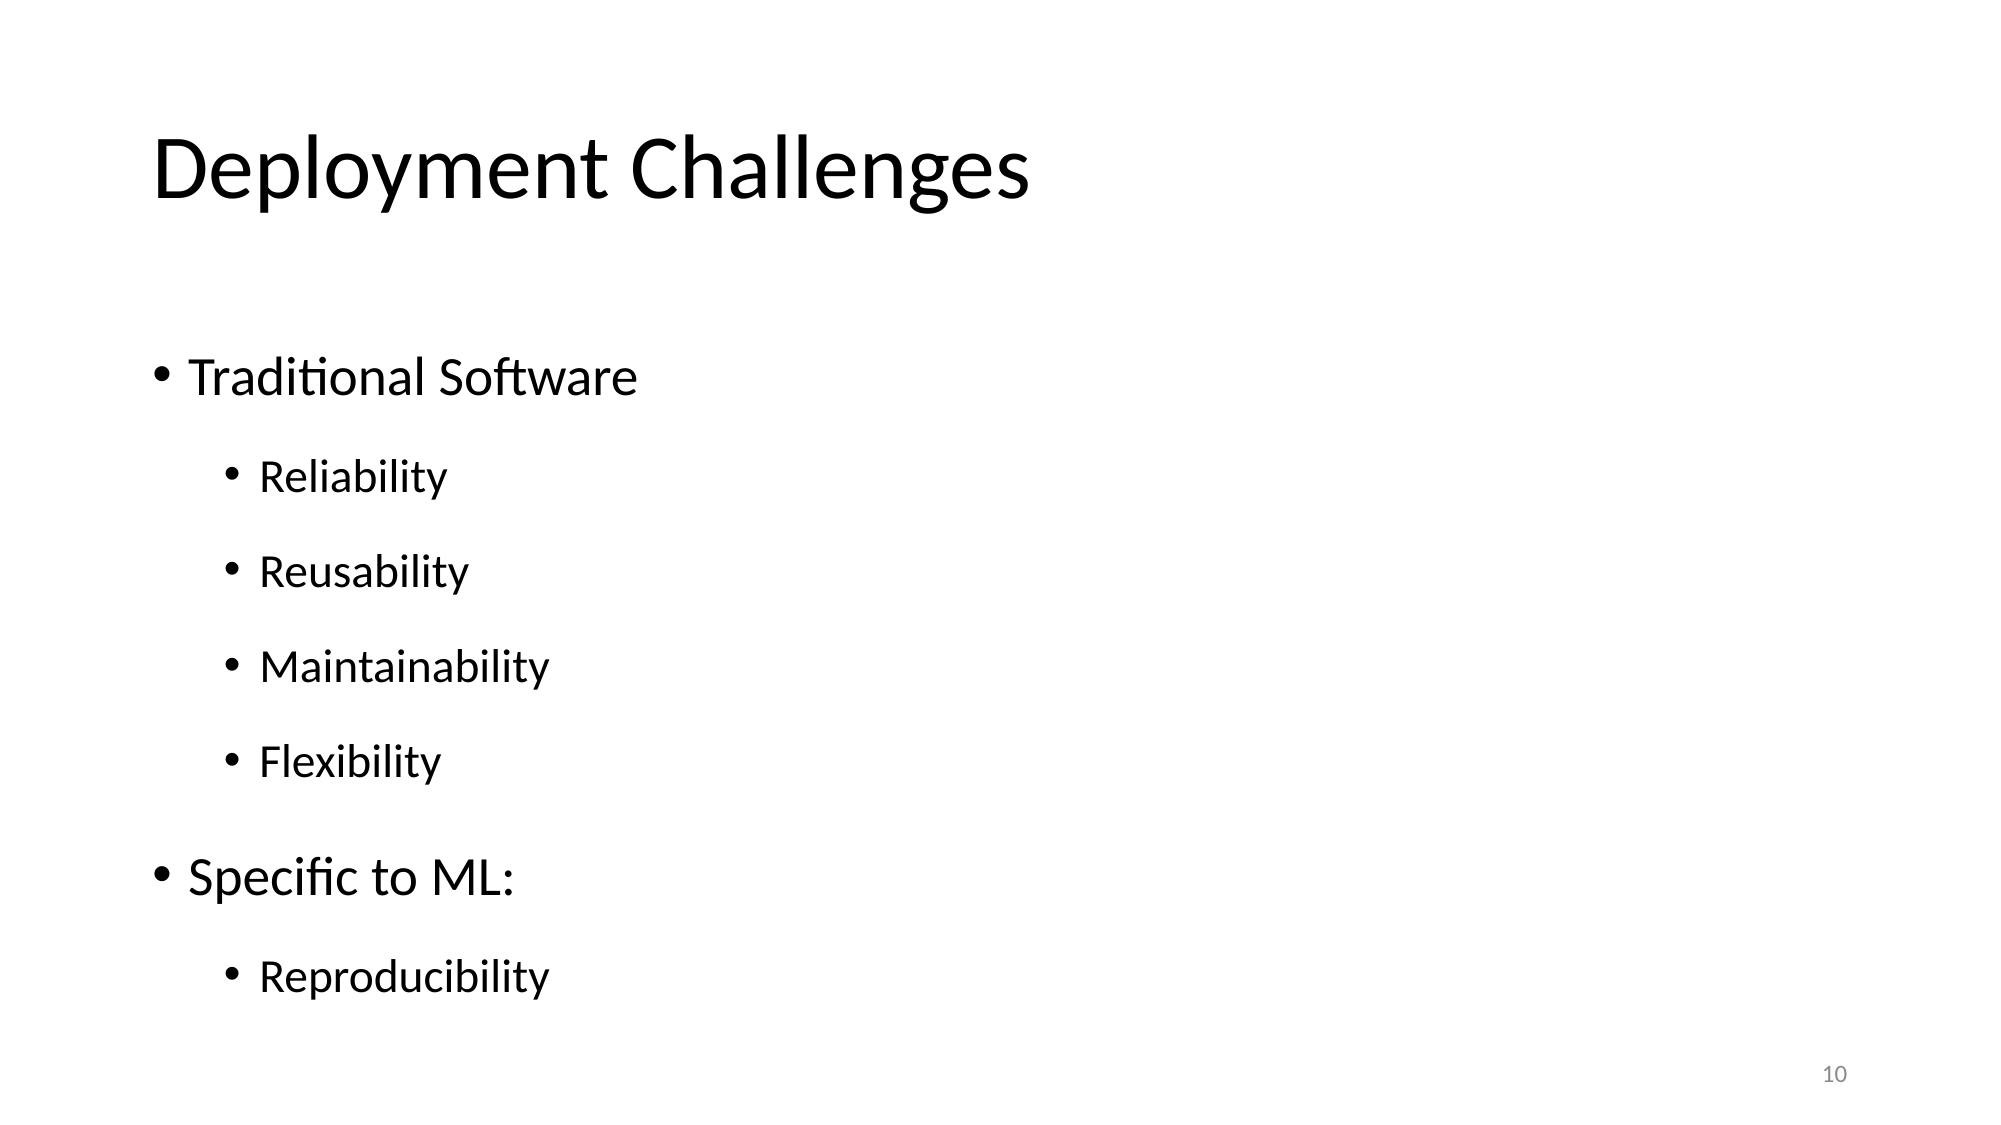

# Deployment Challenges
Traditional Software
Reliability
Reusability
Maintainability
Flexibility
Specific to ML:
Reproducibility

10